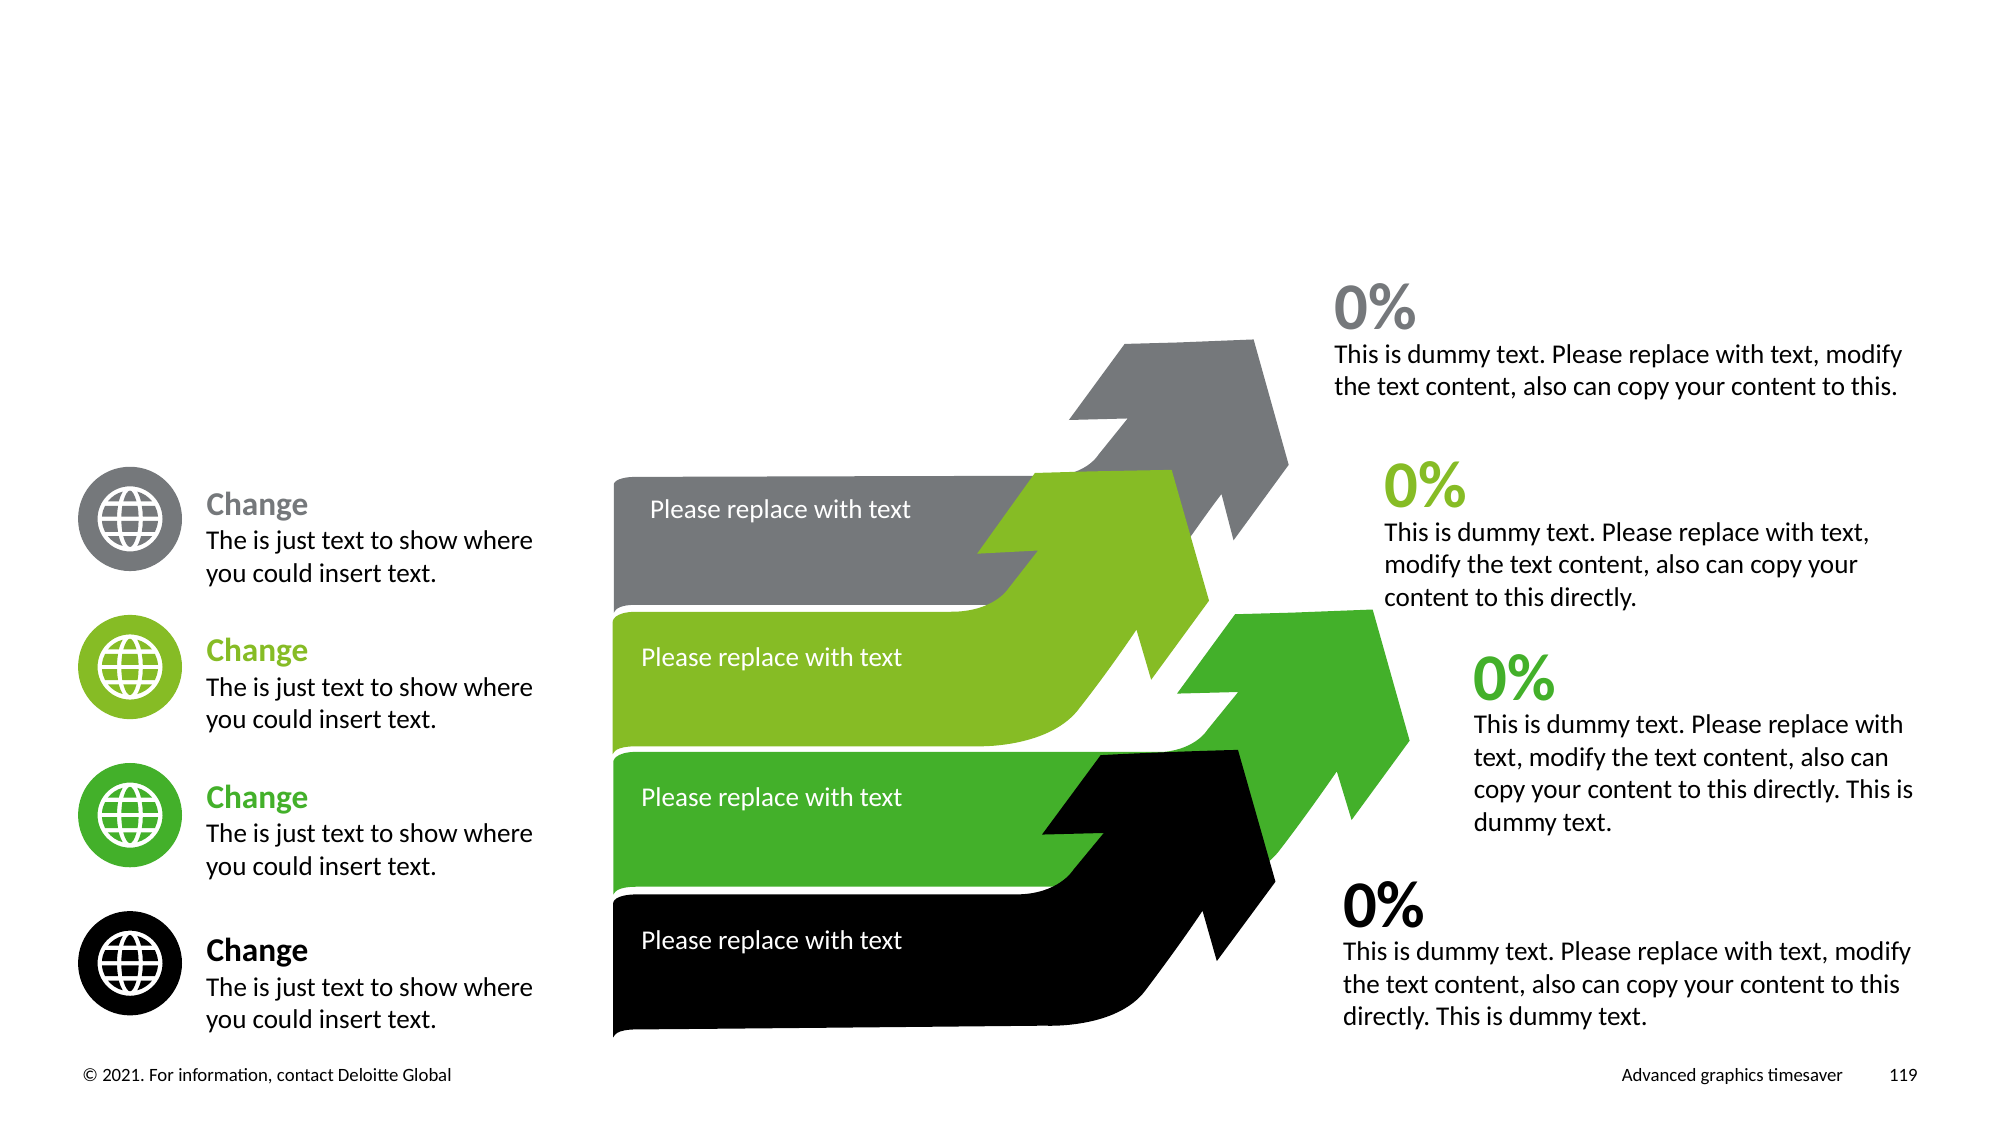

0%
This is dummy text. Please replace with text, modify the text content, also can copy your content to this.
0%
This is dummy text. Please replace with text, modify the text content, also can copy your content to this directly.
0%
This is dummy text. Please replace with text, modify the text content, also can copy your content to this directly. This is dummy text.
0%
This is dummy text. Please replace with text, modify the text content, also can copy your content to this directly. This is dummy text.

Please replace with text

Change
The is just text to show where you could insert text.

Change
The is just text to show where you could insert text.

Change
The is just text to show where you could insert text.

Change
The is just text to show where you could insert text.

Please replace with text

Please replace with text

Please replace with text